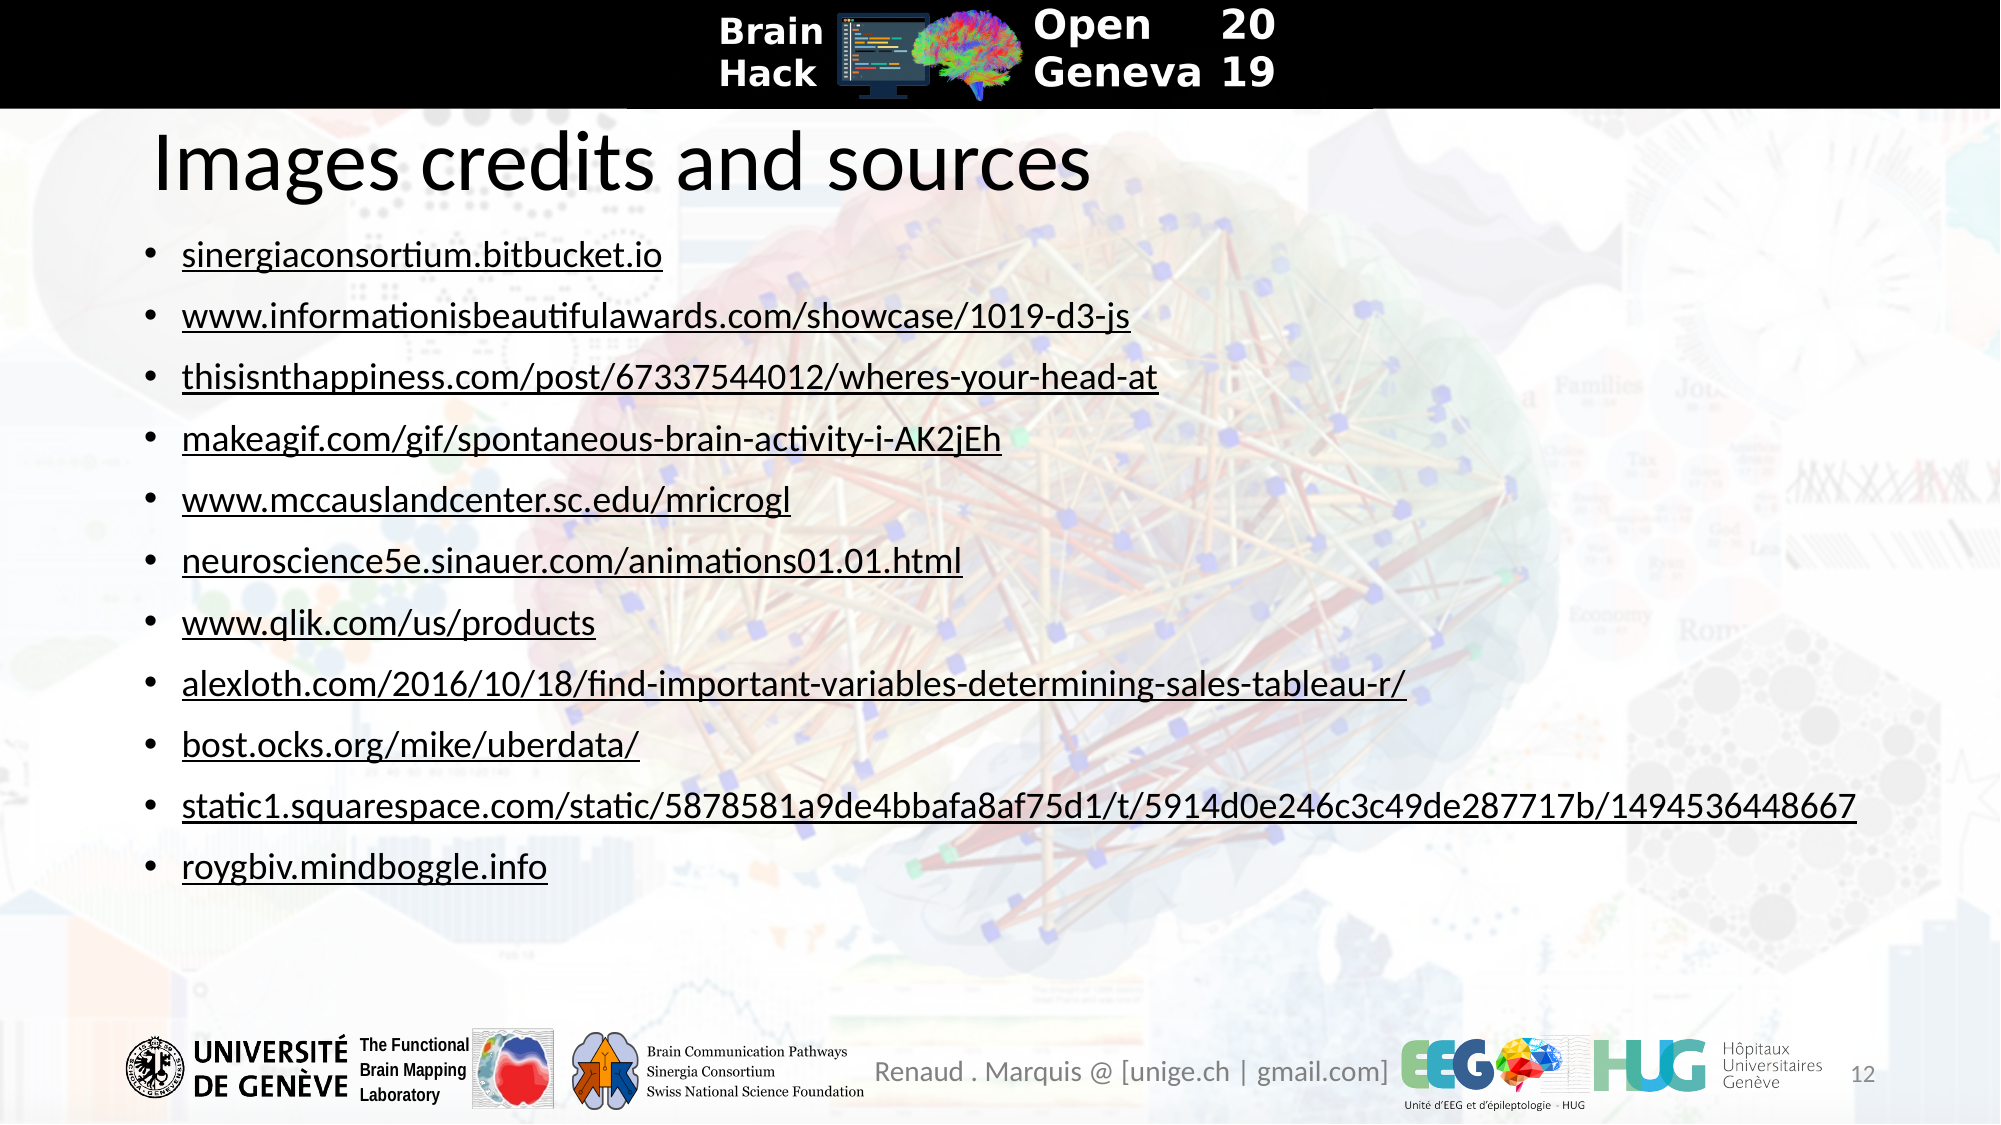

# Images credits and sources
sinergiaconsortium.bitbucket.io
www.informationisbeautifulawards.com/showcase/1019-d3-js
thisisnthappiness.com/post/67337544012/wheres-your-head-at
makeagif.com/gif/spontaneous-brain-activity-i-AK2jEh
www.mccauslandcenter.sc.edu/mricrogl
neuroscience5e.sinauer.com/animations01.01.html
www.qlik.com/us/products
alexloth.com/2016/10/18/find-important-variables-determining-sales-tableau-r/
bost.ocks.org/mike/uberdata/
static1.squarespace.com/static/5878581a9de4bbafa8af75d1/t/5914d0e246c3c49de287717b/1494536448667
roygbiv.mindboggle.info
12